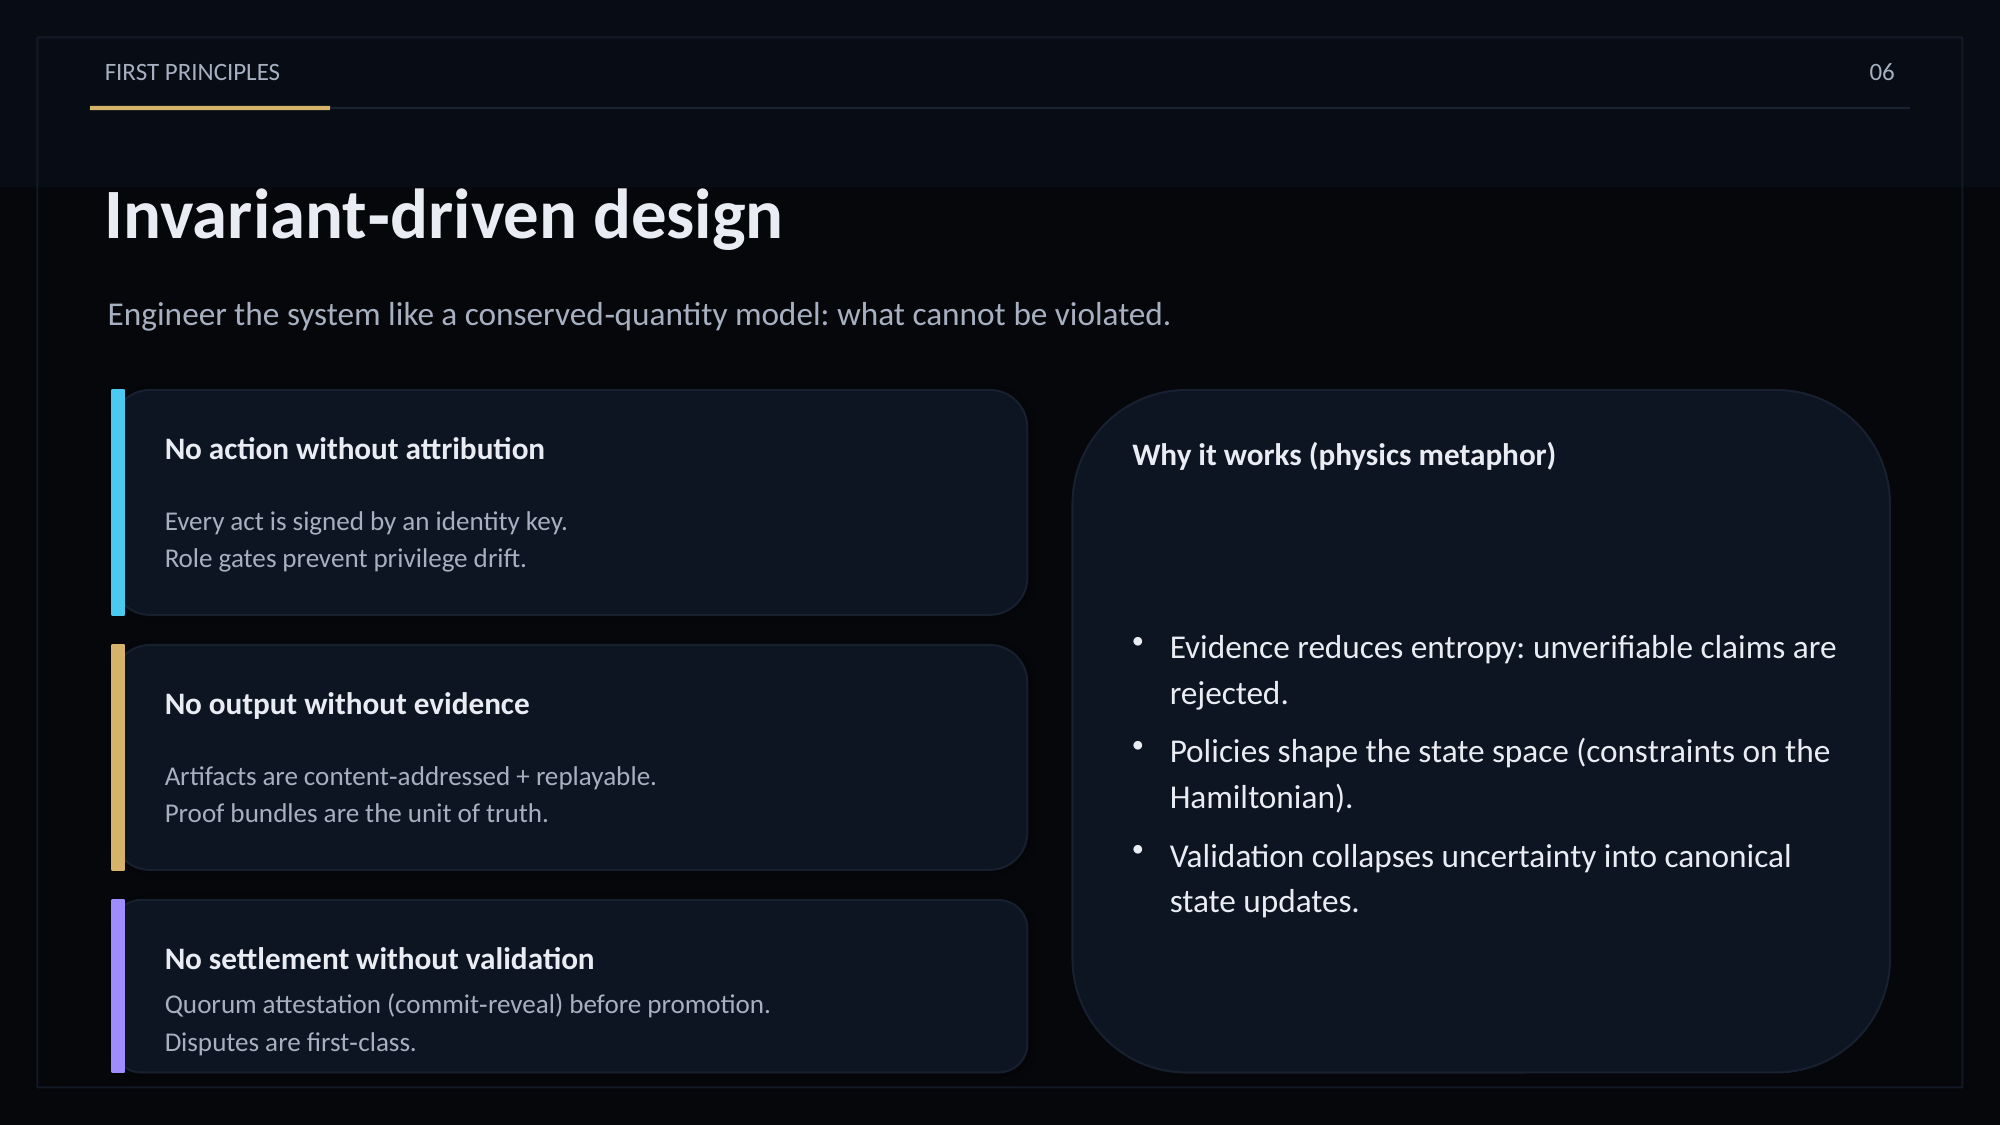

FIRST PRINCIPLES
06

Invariant‑driven design
Engineer the system like a conserved‑quantity model: what cannot be violated.

No action without attribution
Why it works (physics metaphor)
Every act is signed by an identity key.
Role gates prevent privilege drift.
Evidence reduces entropy: unverifiable claims are rejected.
Policies shape the state space (constraints on the Hamiltonian).
Validation collapses uncertainty into canonical state updates.

No output without evidence
Artifacts are content‑addressed + replayable.
Proof bundles are the unit of truth.

No settlement without validation
Quorum attestation (commit‑reveal) before promotion.
Disputes are first‑class.